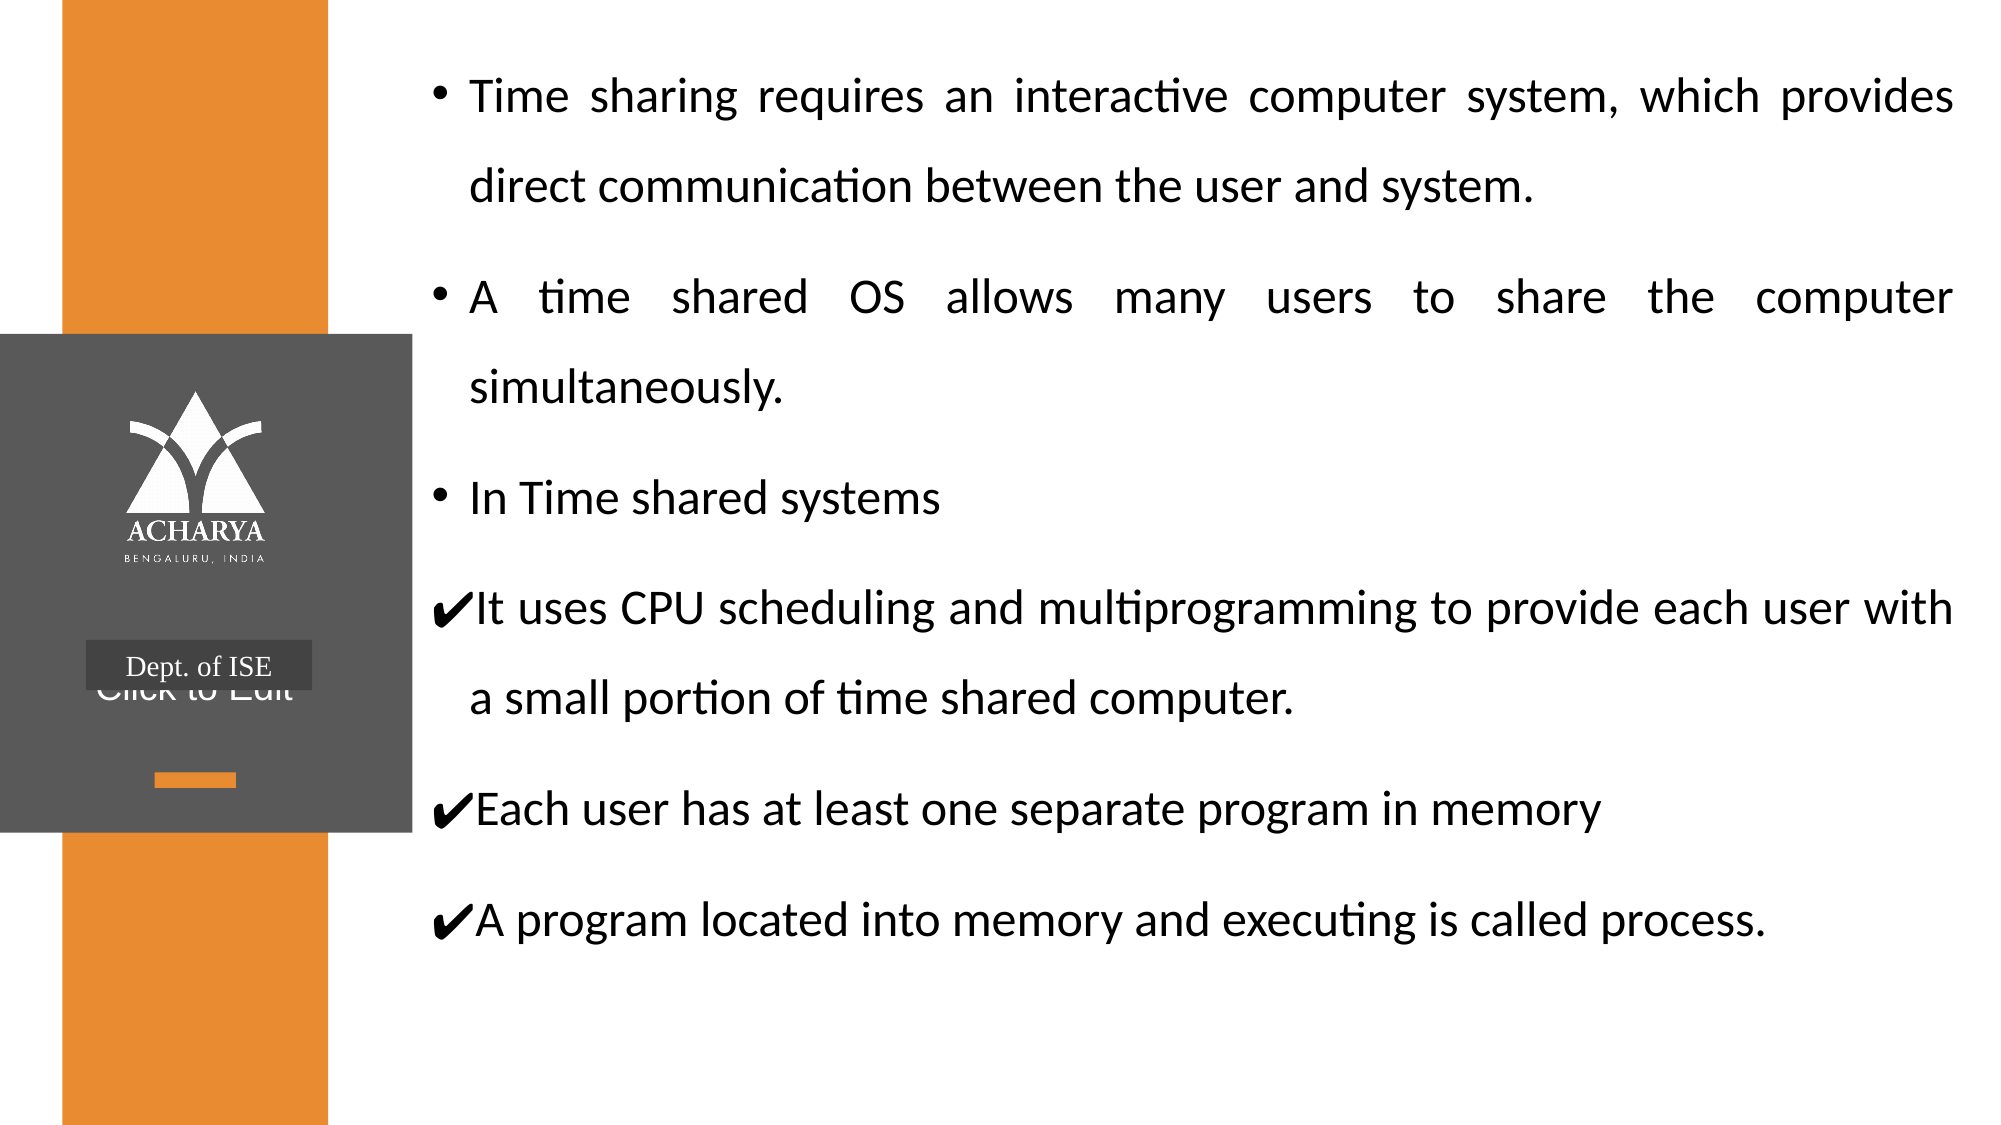

Time sharing requires an interactive computer system, which provides direct communication between the user and system.
A time shared OS allows many users to share the computer simultaneously.
In Time shared systems
It uses CPU scheduling and multiprogramming to provide each user with a small portion of time shared computer.
Each user has at least one separate program in memory
A program located into memory and executing is called process.

Dept. of ISE